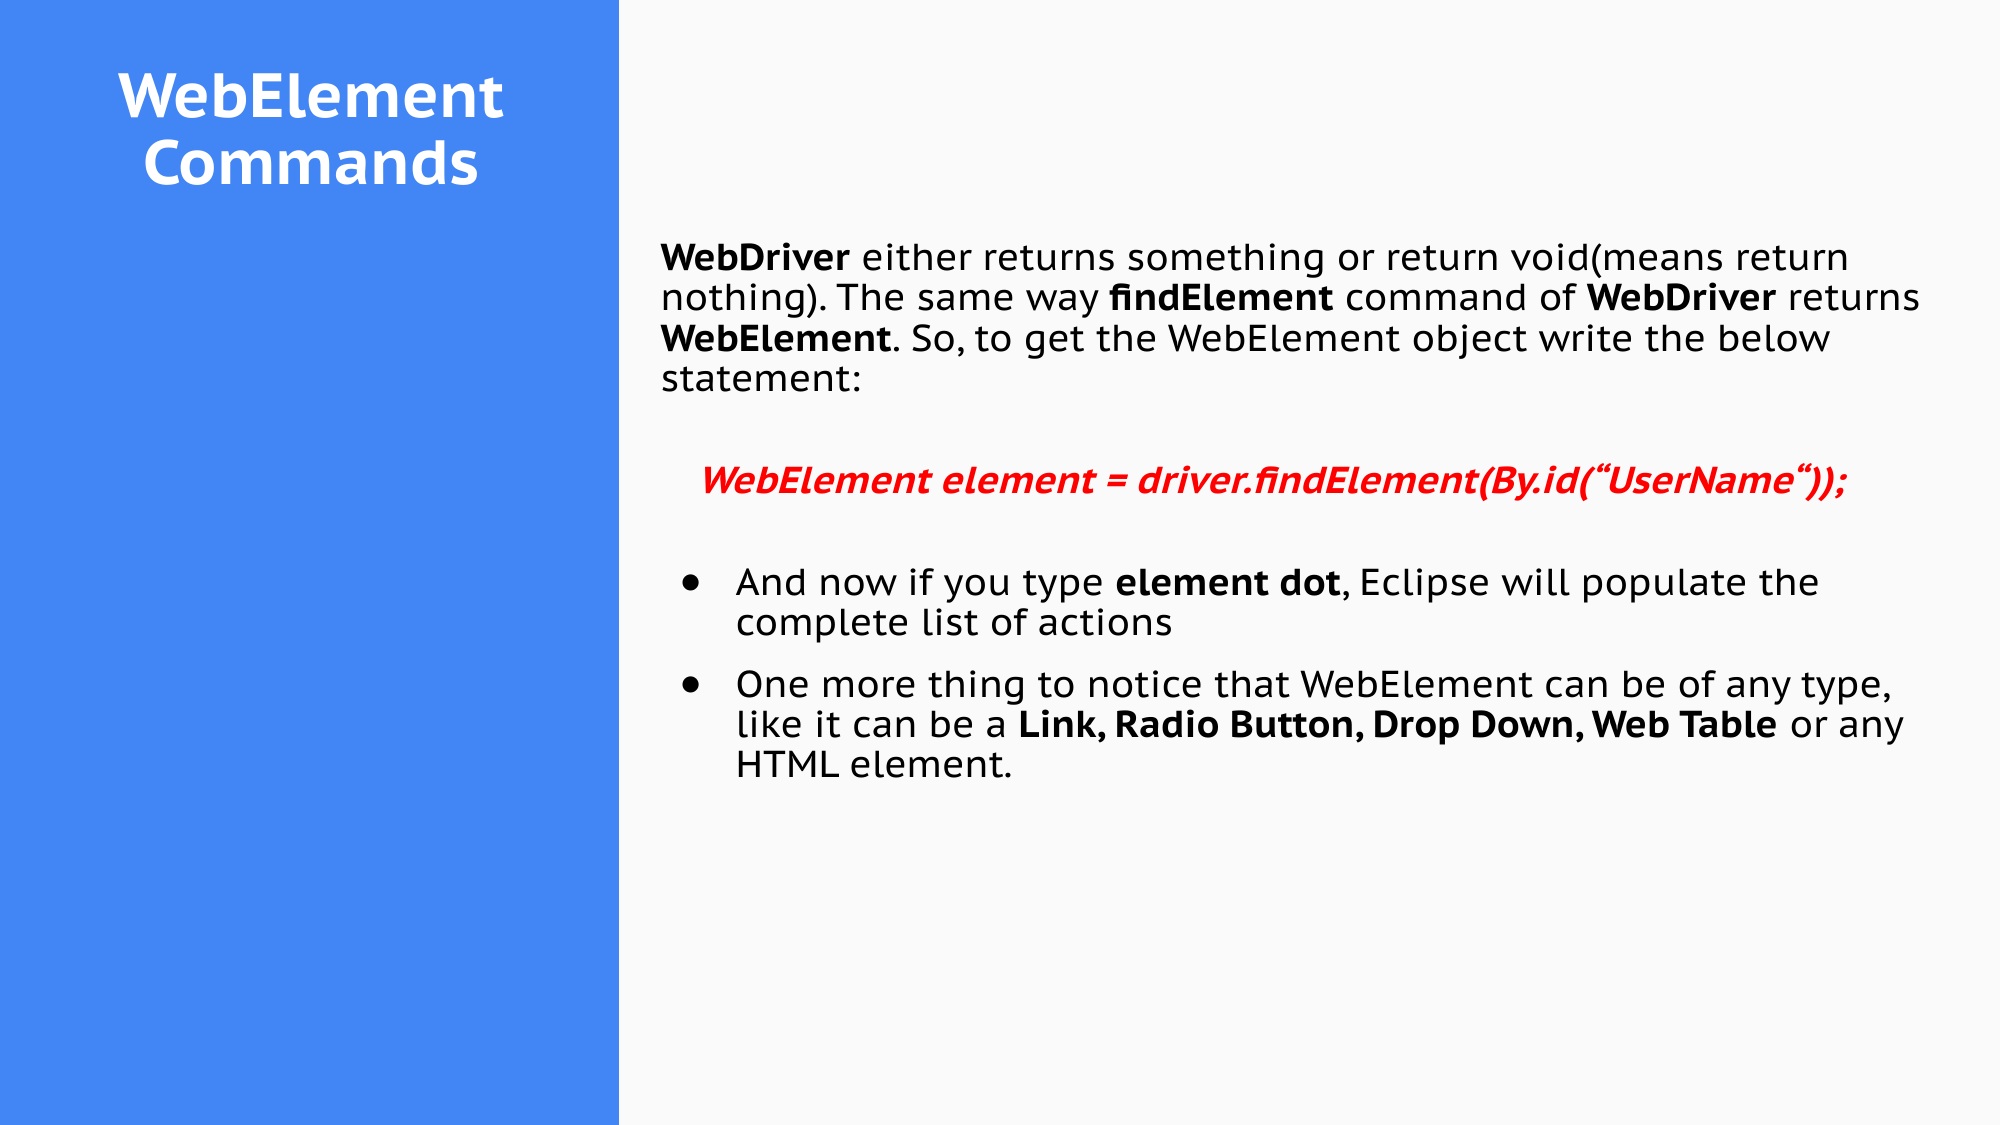

# WebElement Commands
WebDriver either returns something or return void(means return nothing). The same way findElement command of WebDriver returns WebElement. So, to get the WebElement object write the below statement:

WebElement element = driver.findElement(By.id(“UserName“));

And now if you type element dot, Eclipse will populate the complete list of actions
One more thing to notice that WebElement can be of any type, like it can be a Link, Radio Button, Drop Down, Web Table or any HTML element.